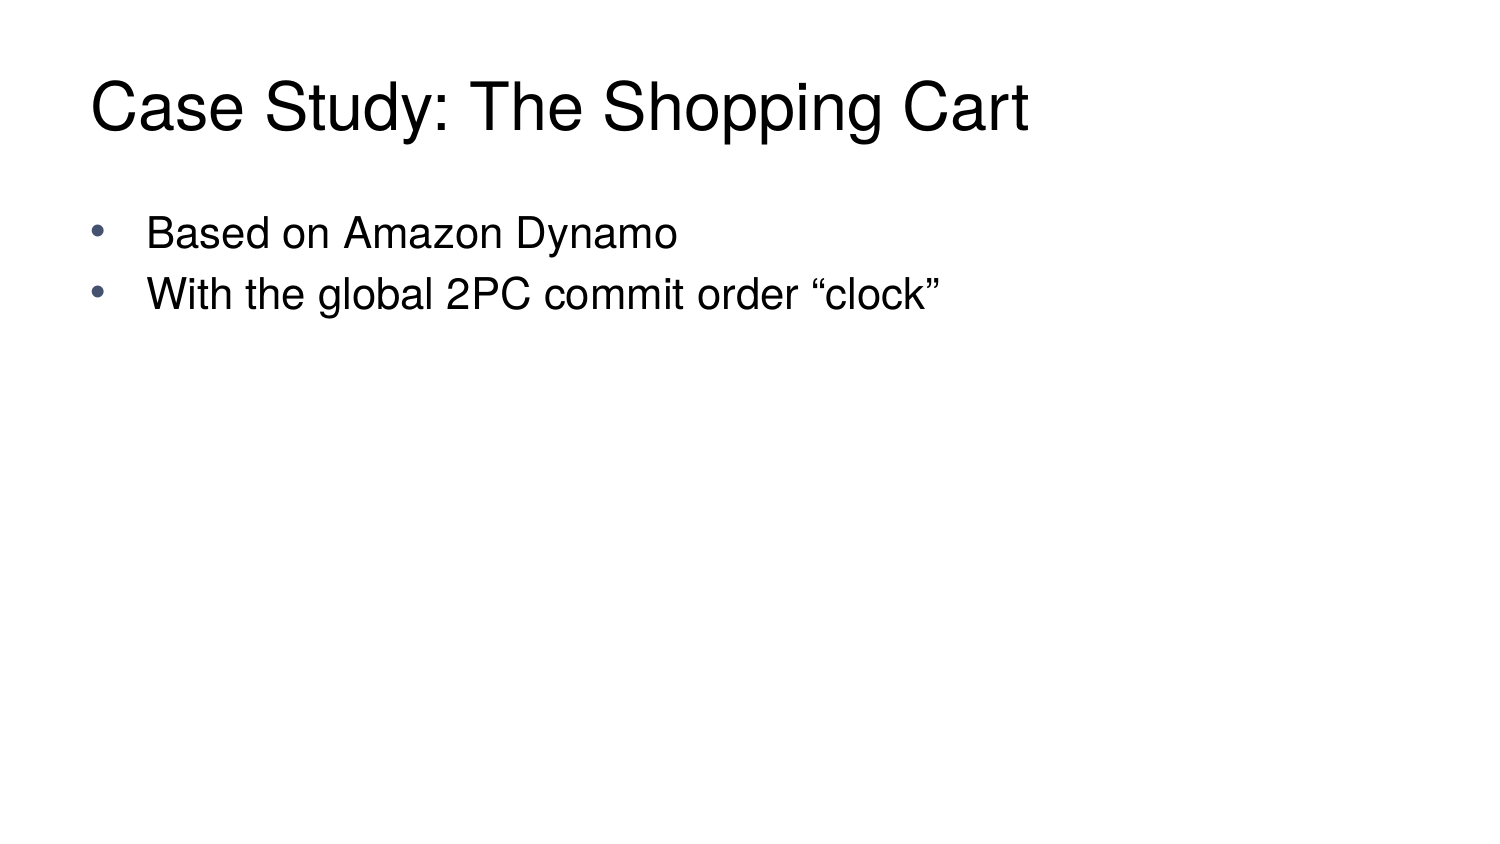

# Case Study: The Shopping Cart
Based on Amazon Dynamo
With the global 2PC commit order “clock”